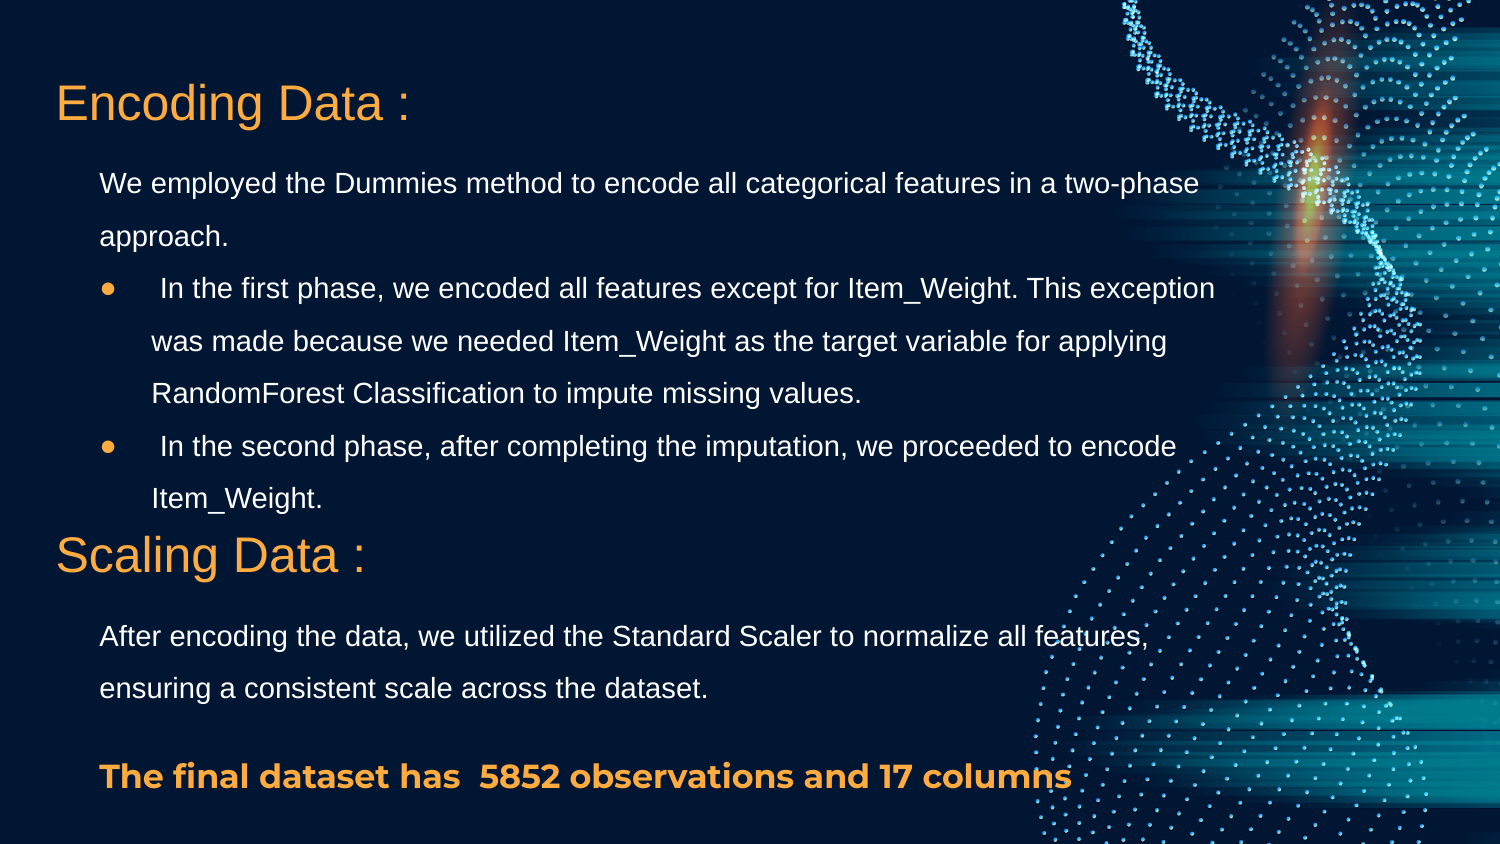

# Encoding Data :
We employed the Dummies method to encode all categorical features in a two-phase approach.
 In the first phase, we encoded all features except for Item_Weight. This exception was made because we needed Item_Weight as the target variable for applying RandomForest Classification to impute missing values.
 In the second phase, after completing the imputation, we proceeded to encode Item_Weight.
Scaling Data :
After encoding the data, we utilized the Standard Scaler to normalize all features, ensuring a consistent scale across the dataset.

The final dataset has  5852 observations and 17 columns